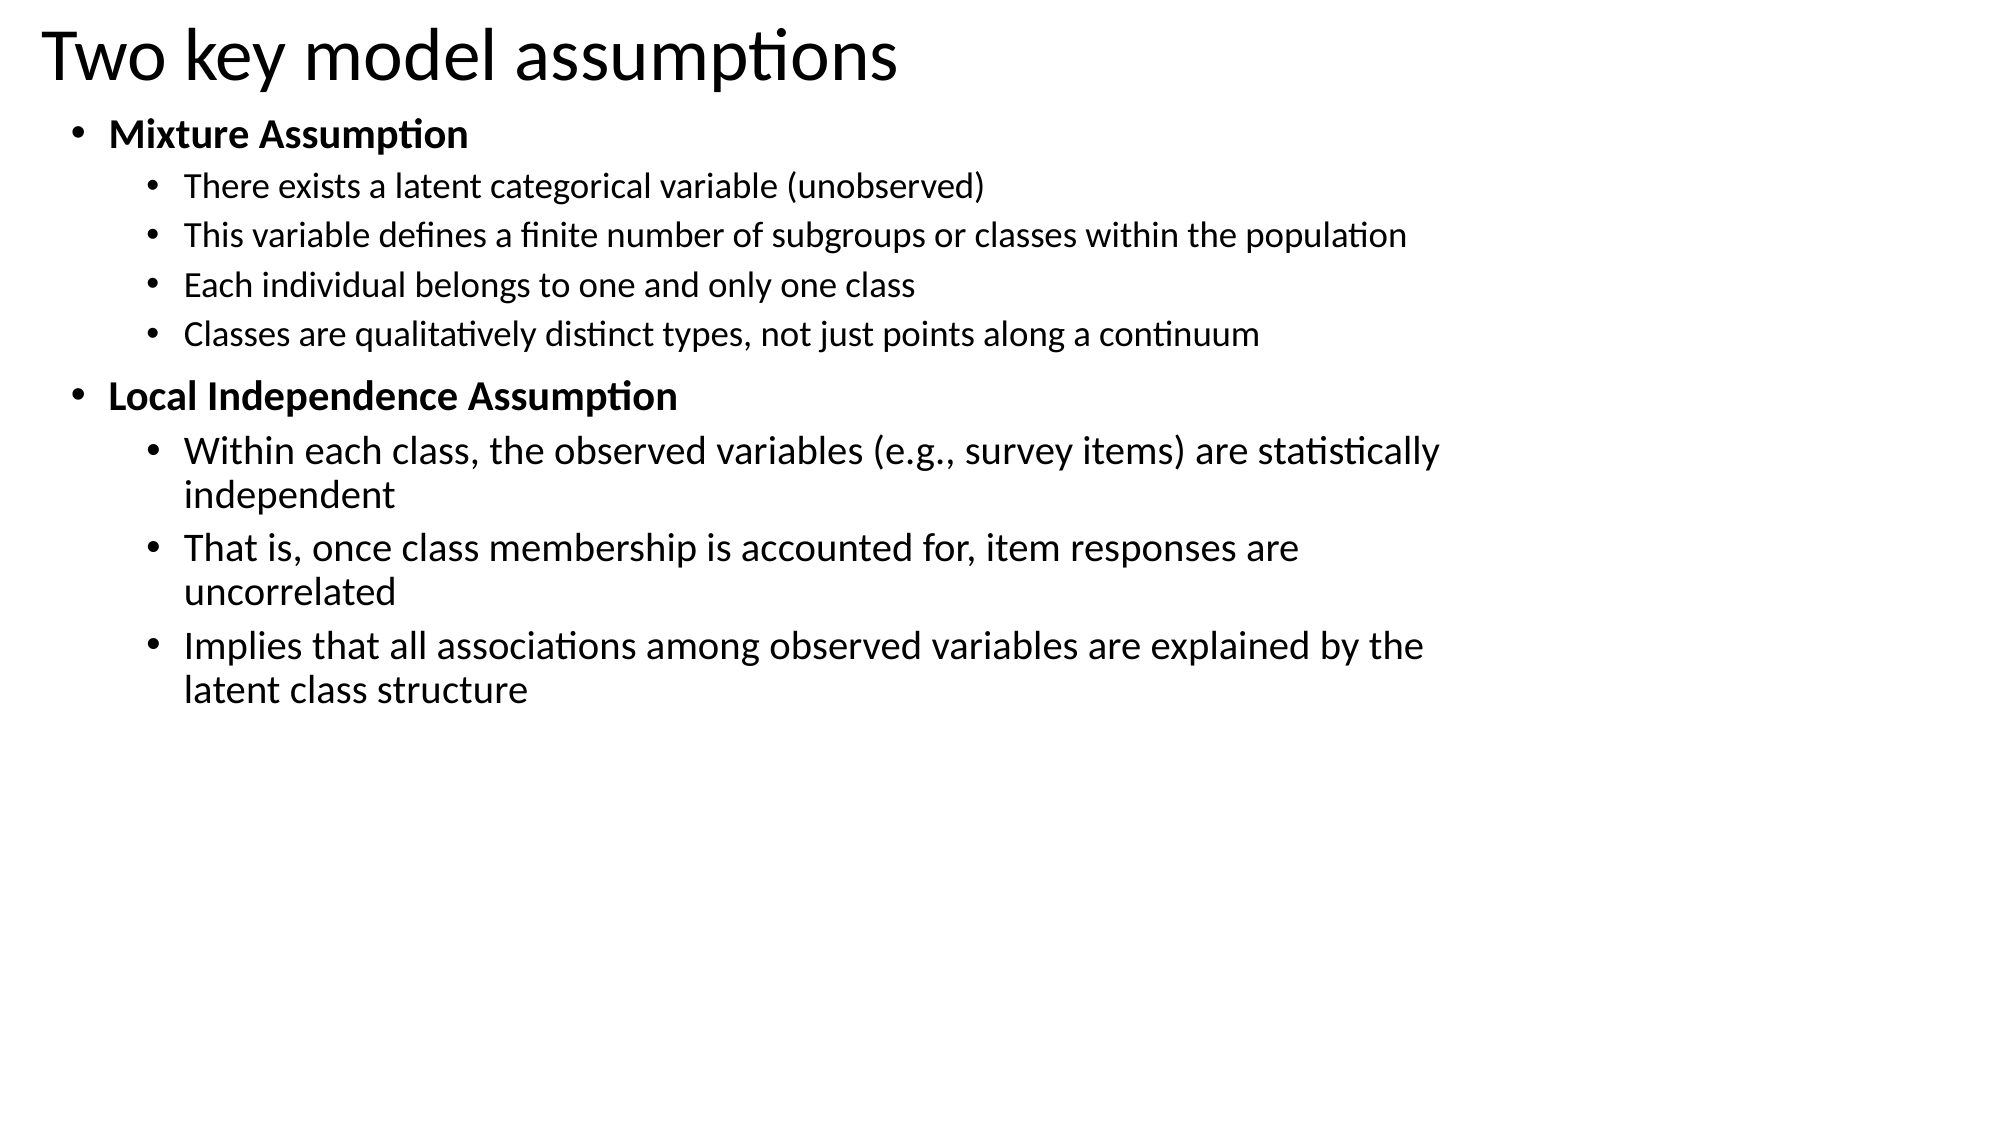

# Two key model assumptions
Mixture Assumption
There exists a latent categorical variable (unobserved)
This variable defines a finite number of subgroups or classes within the population
Each individual belongs to one and only one class
Classes are qualitatively distinct types, not just points along a continuum
Local Independence Assumption
Within each class, the observed variables (e.g., survey items) are statistically independent
That is, once class membership is accounted for, item responses are uncorrelated
Implies that all associations among observed variables are explained by the latent class structure